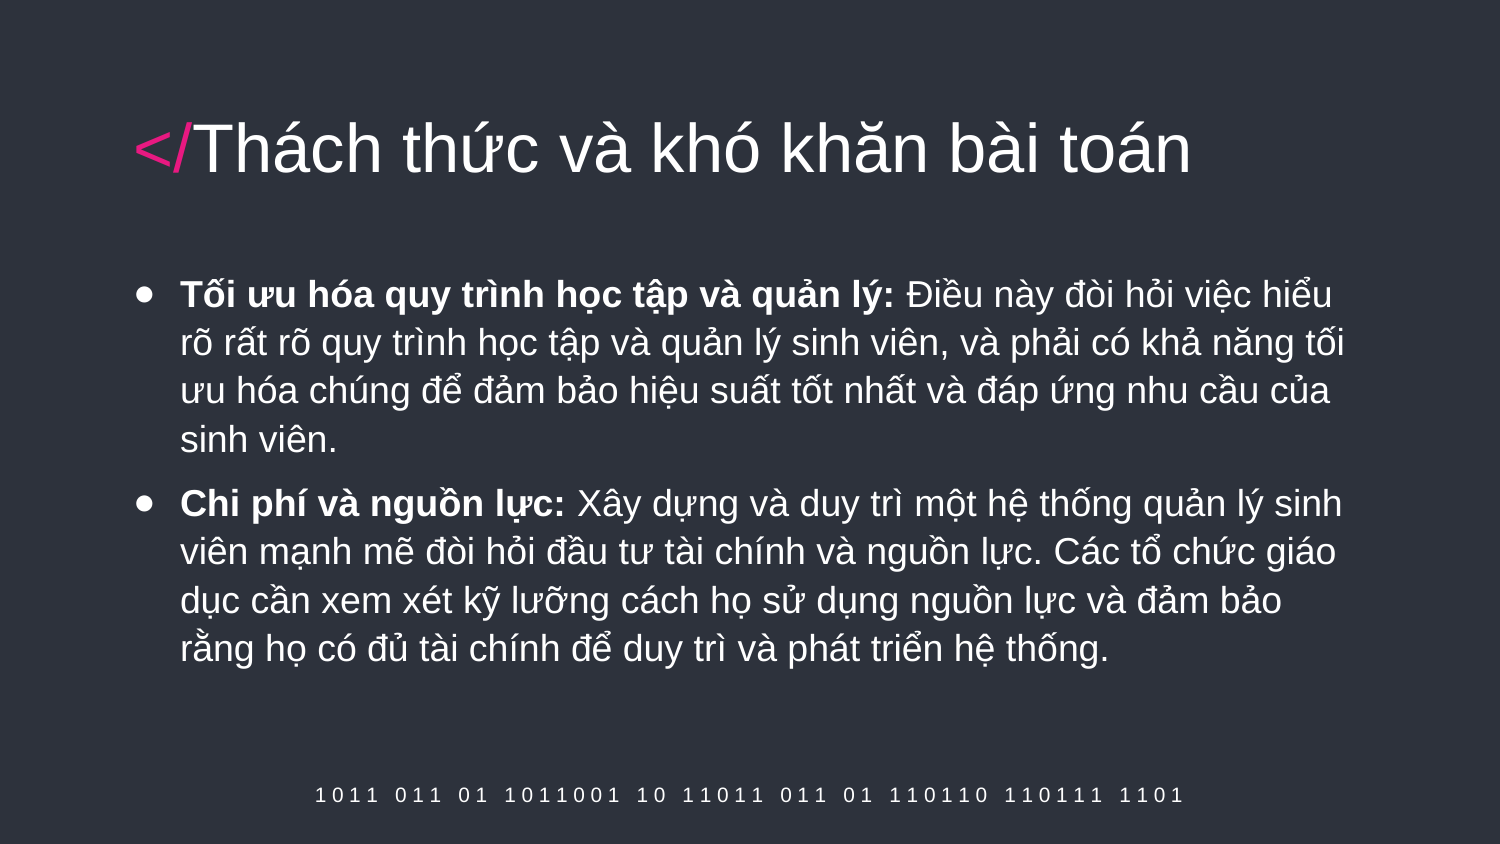

# </Thách thức và khó khăn bài toán
Tối ưu hóa quy trình học tập và quản lý: Điều này đòi hỏi việc hiểu rõ rất rõ quy trình học tập và quản lý sinh viên, và phải có khả năng tối ưu hóa chúng để đảm bảo hiệu suất tốt nhất và đáp ứng nhu cầu của sinh viên.
Chi phí và nguồn lực: Xây dựng và duy trì một hệ thống quản lý sinh viên mạnh mẽ đòi hỏi đầu tư tài chính và nguồn lực. Các tổ chức giáo dục cần xem xét kỹ lưỡng cách họ sử dụng nguồn lực và đảm bảo rằng họ có đủ tài chính để duy trì và phát triển hệ thống.